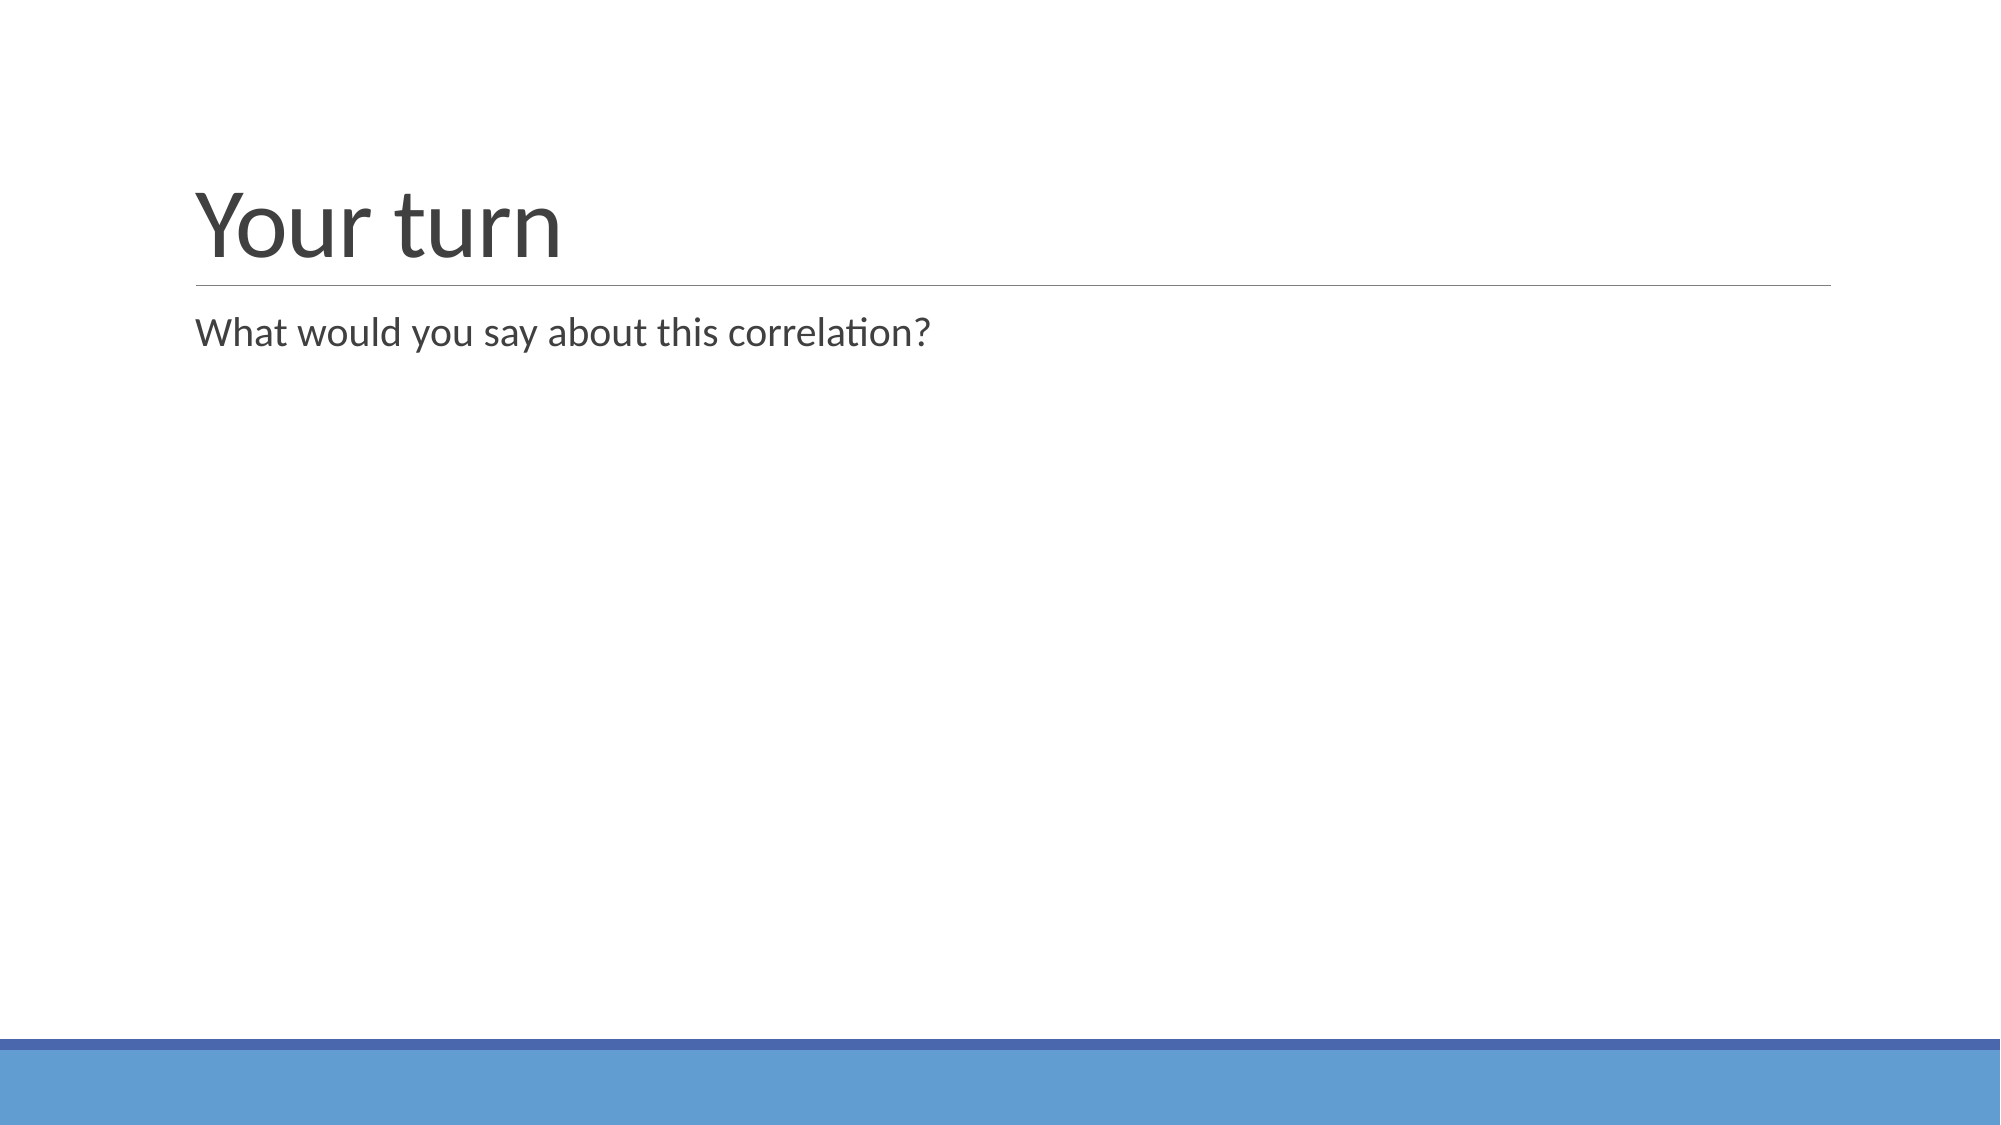

# Your turn
What would you say about this correlation?